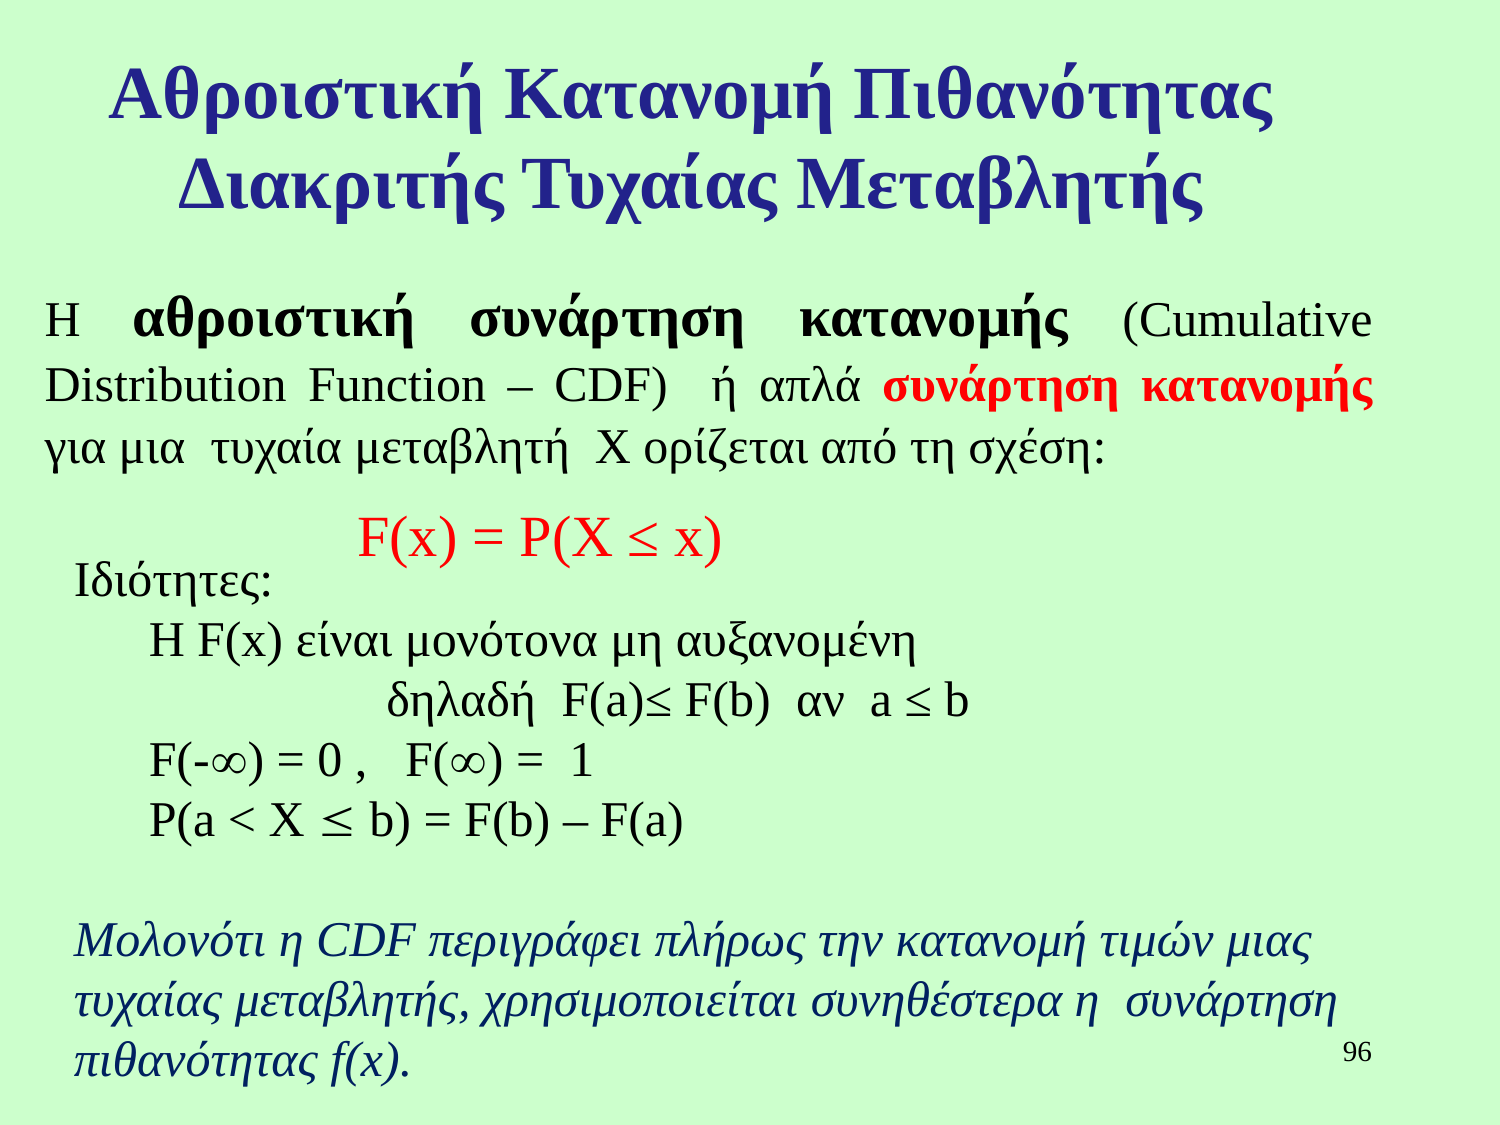

# Αθροιστική Κατανομή Πιθανότητας Διακριτής Τυχαίας Μεταβλητής
Η αθροιστική συνάρτηση κατανοµής (Cumulative Distribution Function – CDF)  ή απλά συνάρτηση κατανοµής για μια  τυχαία μεταβλητή  X ορίζεται από τη σχέση:
                         F(x) = P(X ≤ x)
Ιδιότητες:
Η F(x) είναι μονότονα μη αυξανομένη
                   δηλαδή  F(a)≤ F(b)  αν  a ≤ b
F(-∞) = 0 ,   F(∞) =  1
P(a < X ≤ b) = F(b) – F(a)

Μολονότι η CDF περιγράφει πλήρως την κατανομή τιμών μιας τυχαίας μεταβλητής, χρησιμοποιείται συνηθέστερα η  συνάρτηση πιθανότητας f(x).
96